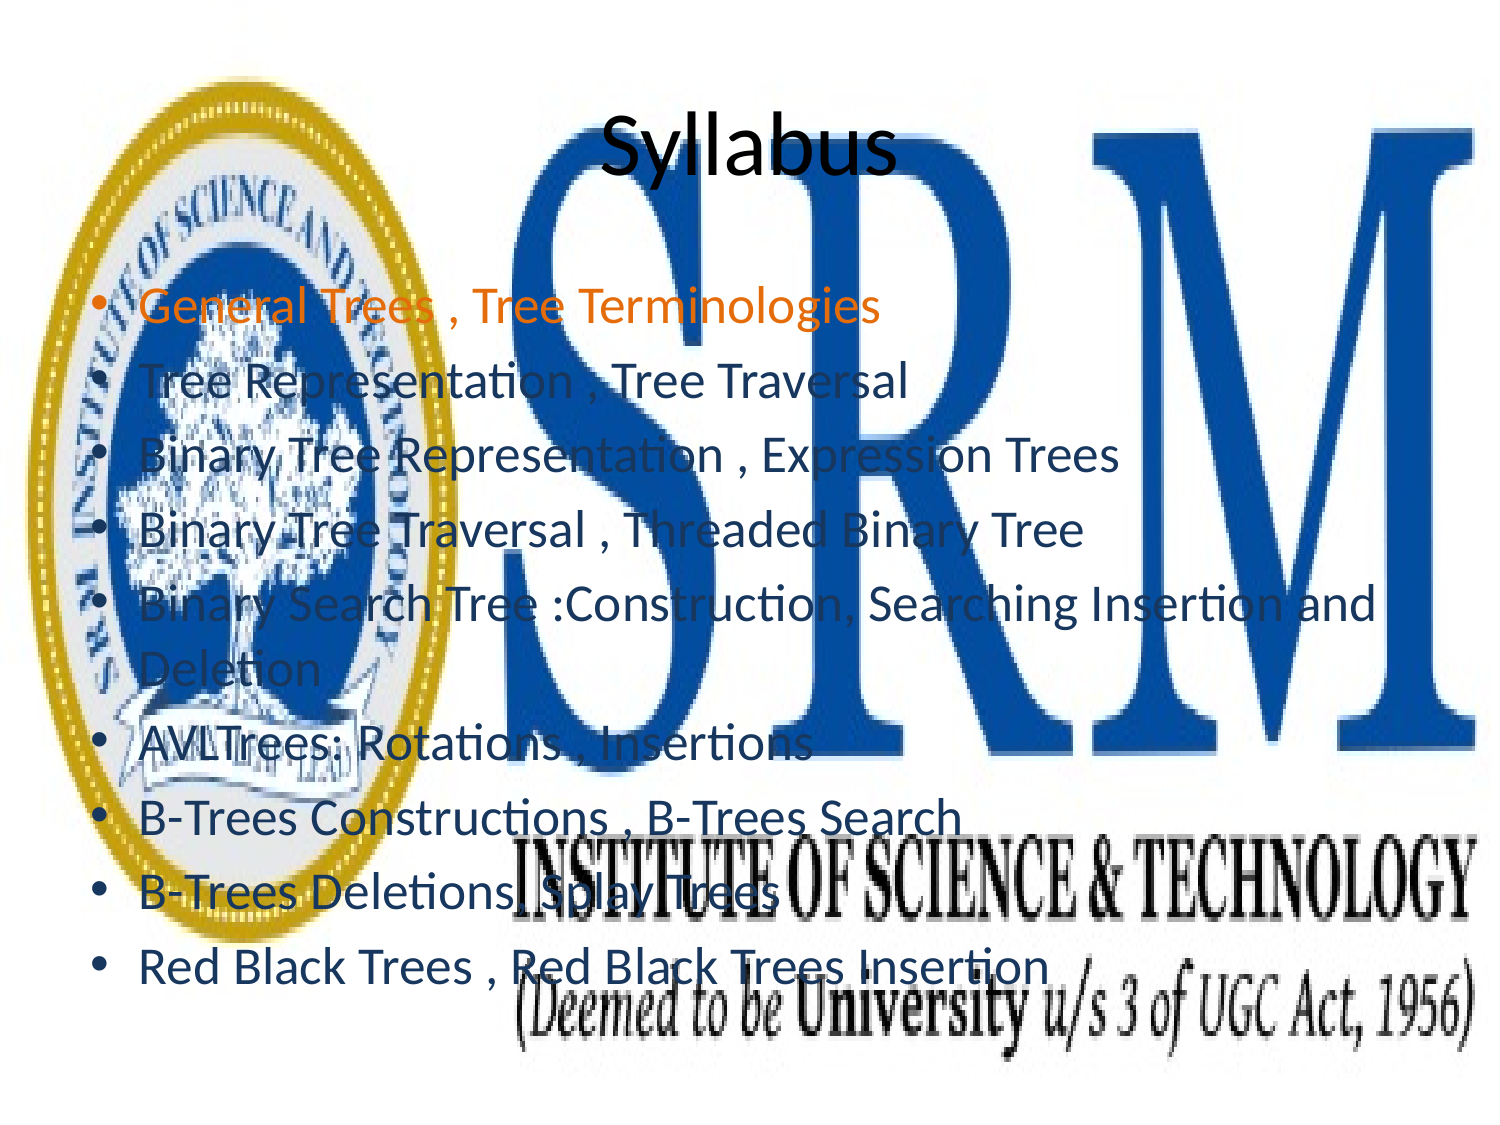

# Syllabus
General Trees , Tree Terminologies
Tree Representation , Tree Traversal
Binary Tree Representation , Expression Trees
Binary Tree Traversal , Threaded Binary Tree
Binary Search Tree :Construction, Searching Insertion and Deletion
AVLTrees: Rotations , Insertions
B-Trees Constructions , B-Trees Search
B-Trees Deletions, Splay Trees
Red Black Trees , Red Black Trees Insertion